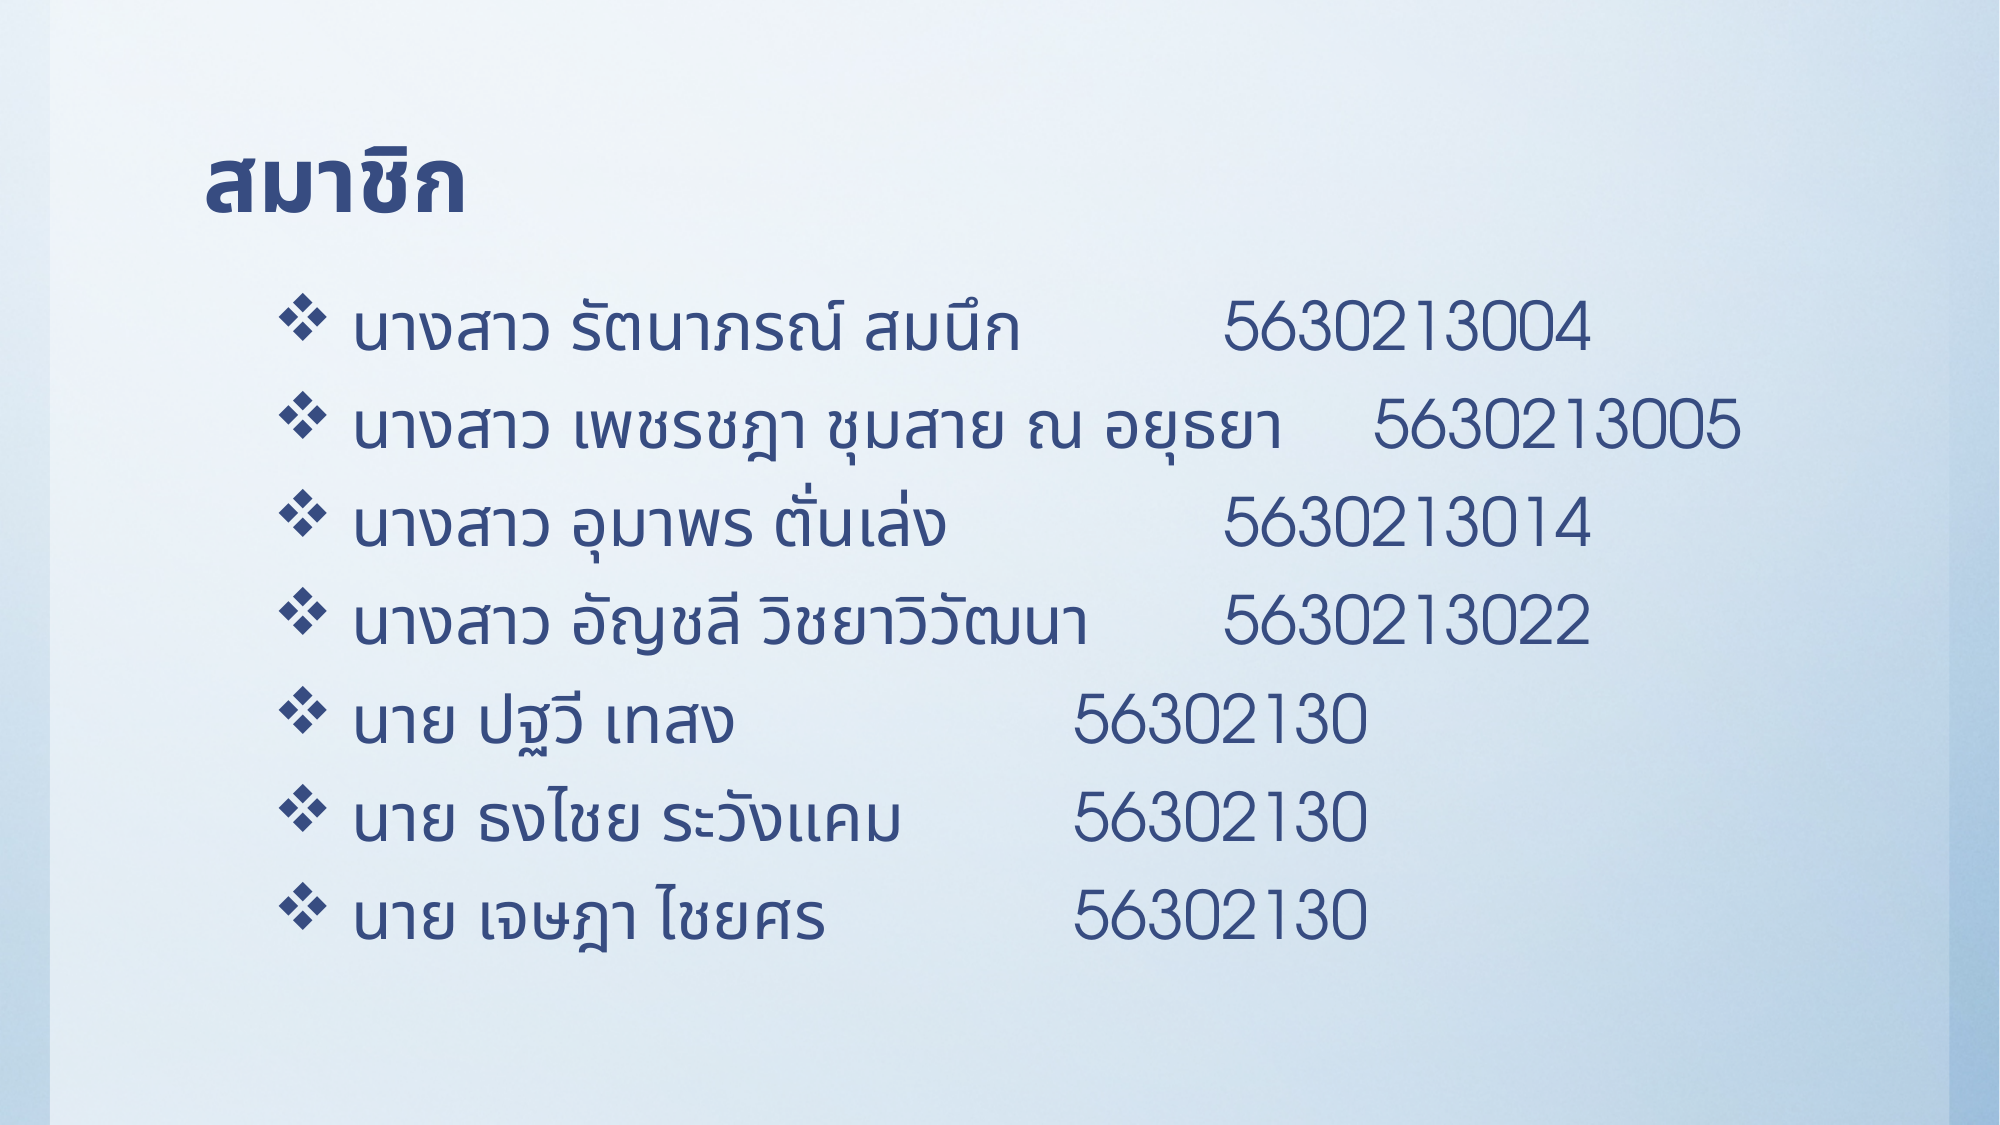

# สมาชิก
 นางสาว รัตนาภรณ์ สมนึก     	5630213004
 นางสาว เพชรชฎา ชุมสาย ณ อยุธยา 	5630213005
 นางสาว อุมาพร ตั่นเล่ง		5630213014
 นางสาว อัญชลี วิชยาวิวัฒนา	5630213022
 นาย ปฐวี เทสง			56302130
 นาย ธงไชย ระวังแคม		56302130
 นาย เจษฎา ไชยศร		56302130